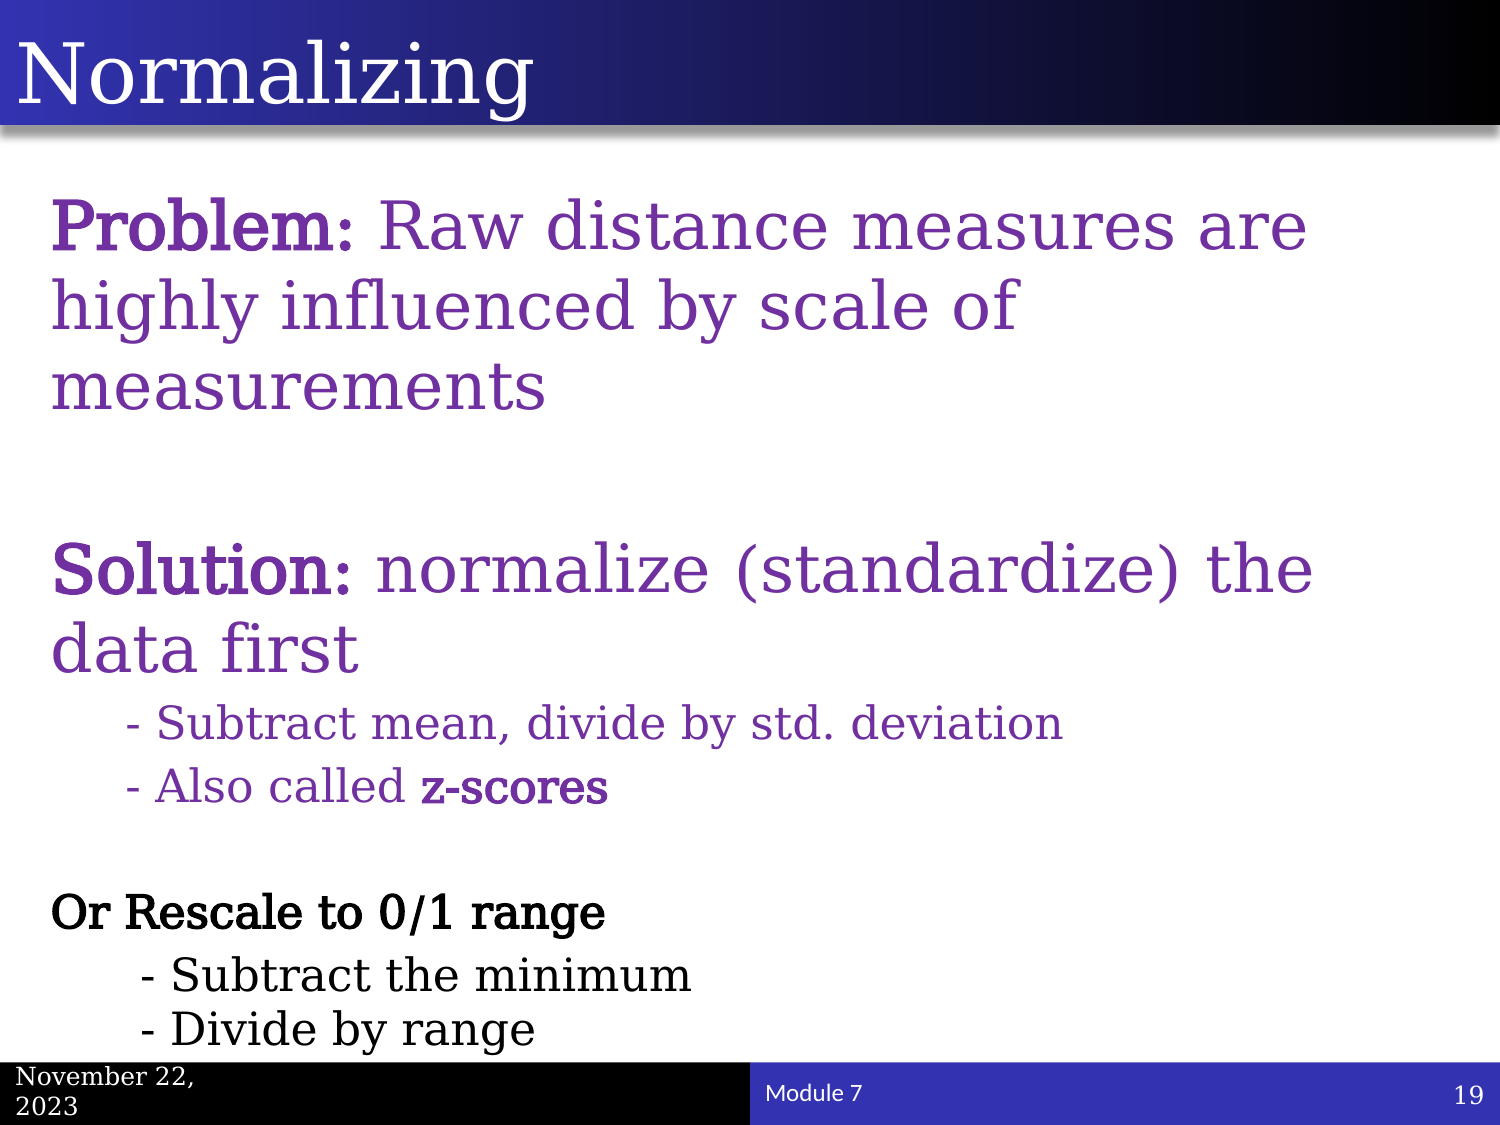

# Normalizing
Problem: Raw distance measures are highly influenced by scale of measurements

Solution: normalize (standardize) the data first
- Subtract mean, divide by std. deviation
- Also called z-scores

Or Rescale to 0/1 range
- Subtract the minimum
- Divide by range

19
November 22, 2023
Module 7